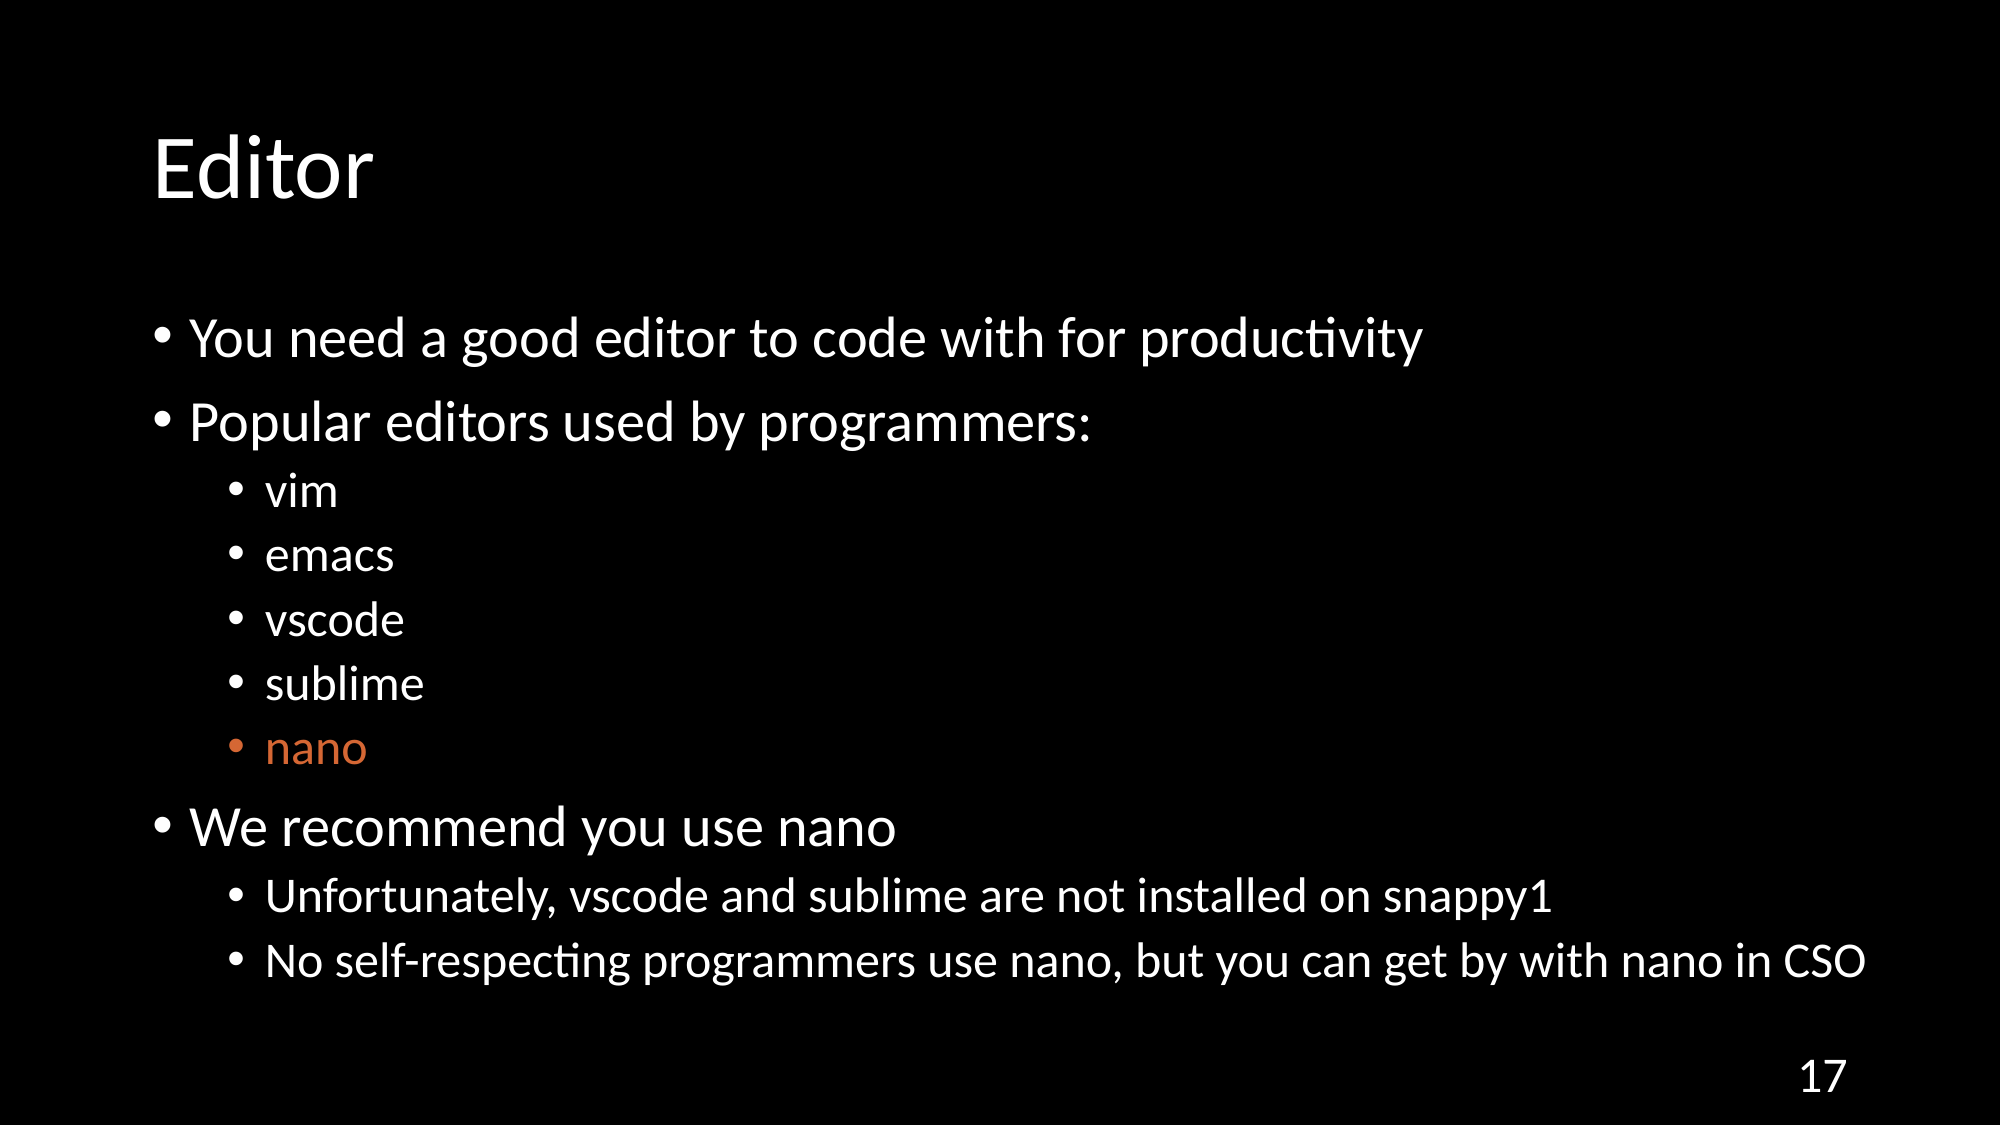

# Editor
You need a good editor to code with for productivity
Popular editors used by programmers:
vim
emacs
vscode
sublime
nano
We recommend you use nano
Unfortunately, vscode and sublime are not installed on snappy1
No self-respecting programmers use nano, but you can get by with nano in CSO
17